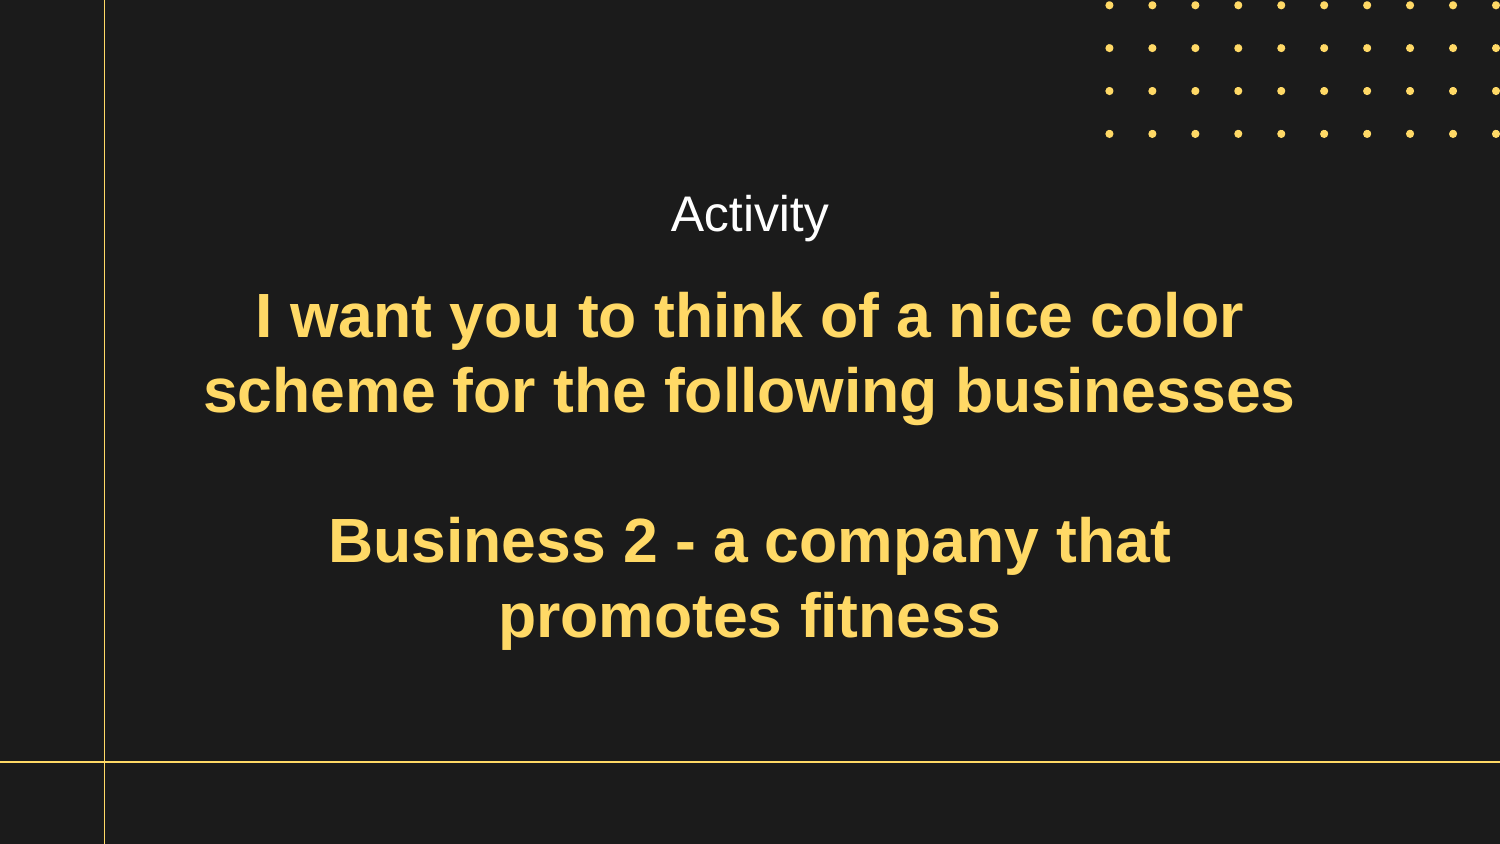

Activity
# I want you to think of a nice color scheme for the following businesses

Business 2 - a company that promotes fitness